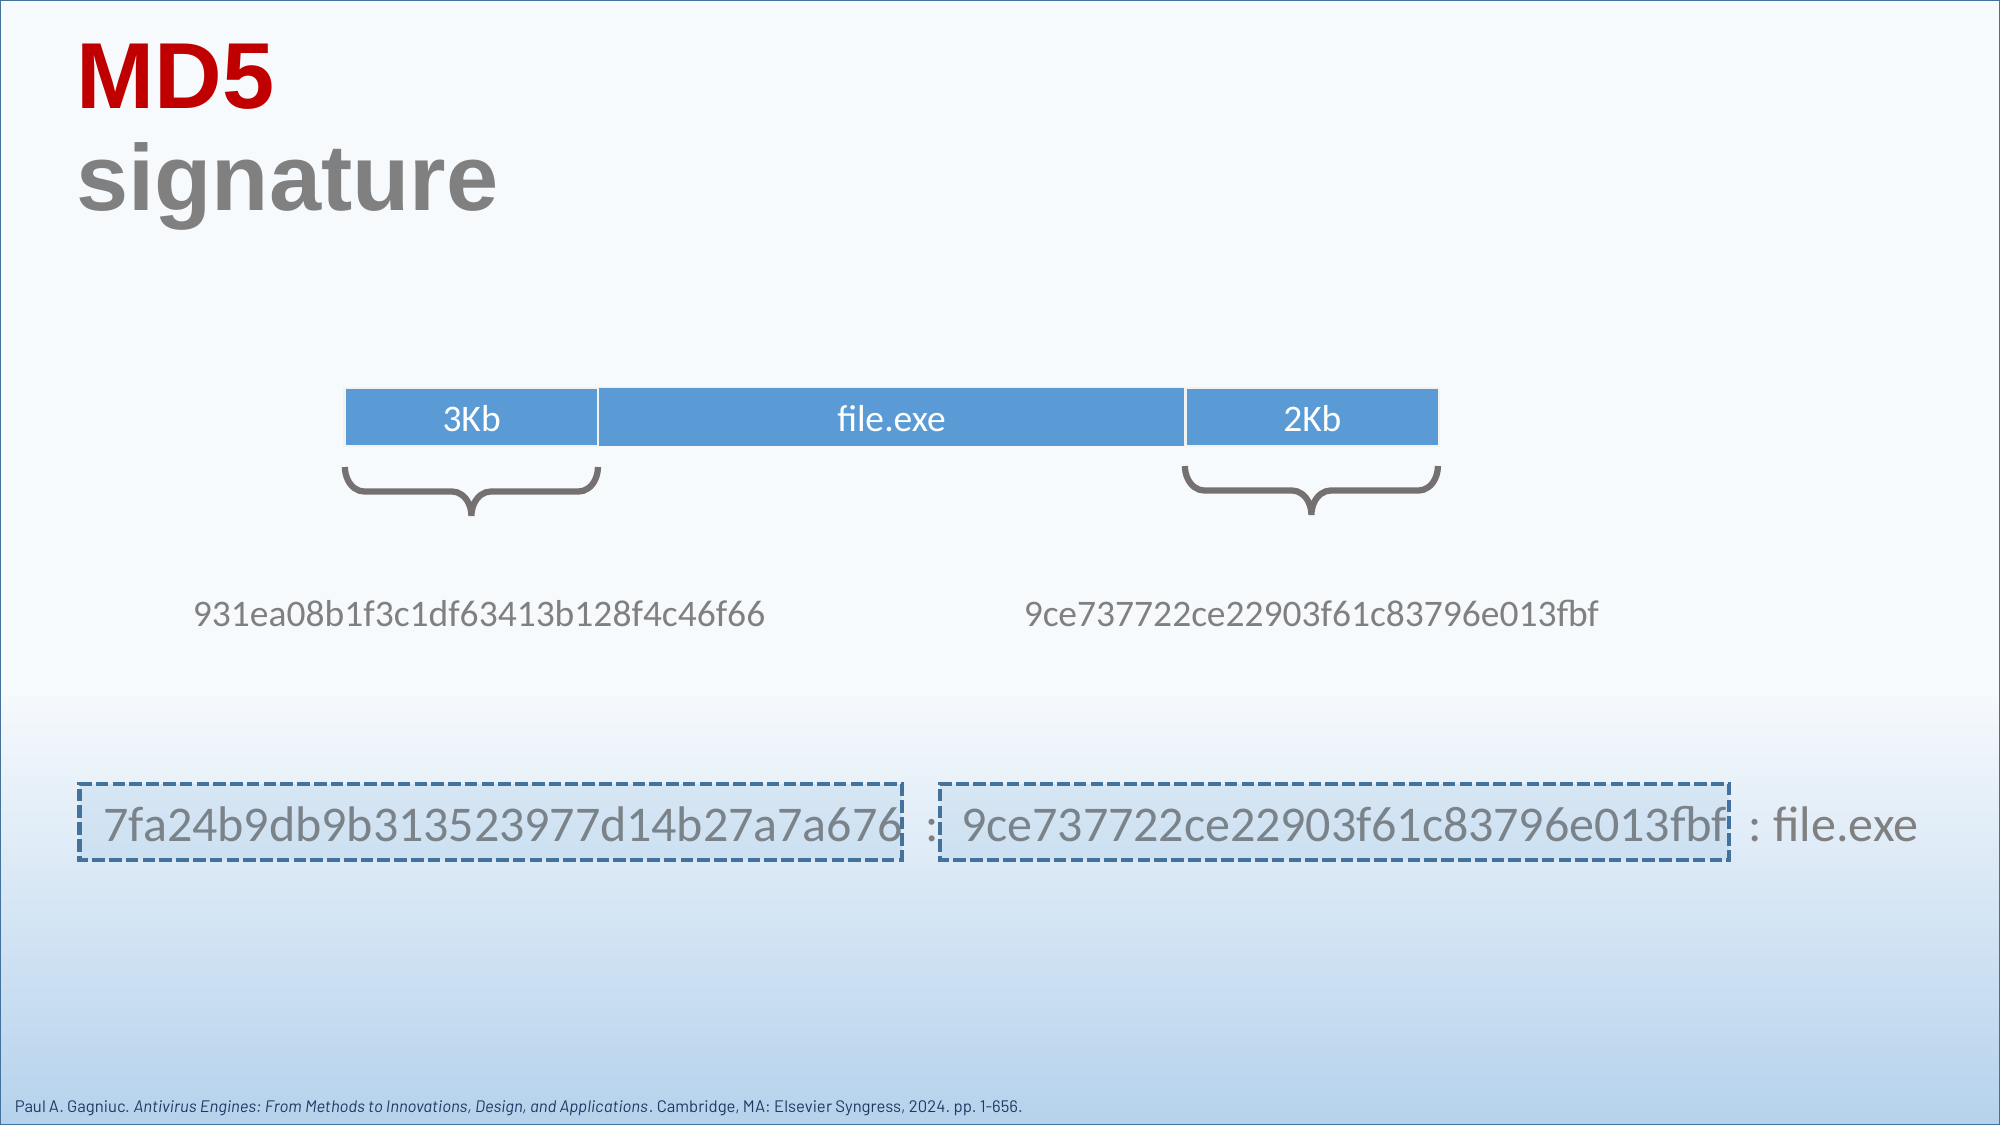

# MD5 signature

file.exe
3Kb
2Kb
931ea08b1f3c1df63413b128f4c46f66
9ce737722ce22903f61c83796e013fbf

7fa24b9db9b313523977d14b27a7a676  :  9ce737722ce22903f61c83796e013fbf  : file.exe
Paul A. Gagniuc. Antivirus Engines: From Methods to Innovations, Design, and Applications. Cambridge, MA: Elsevier Syngress, 2024. pp. 1-656.